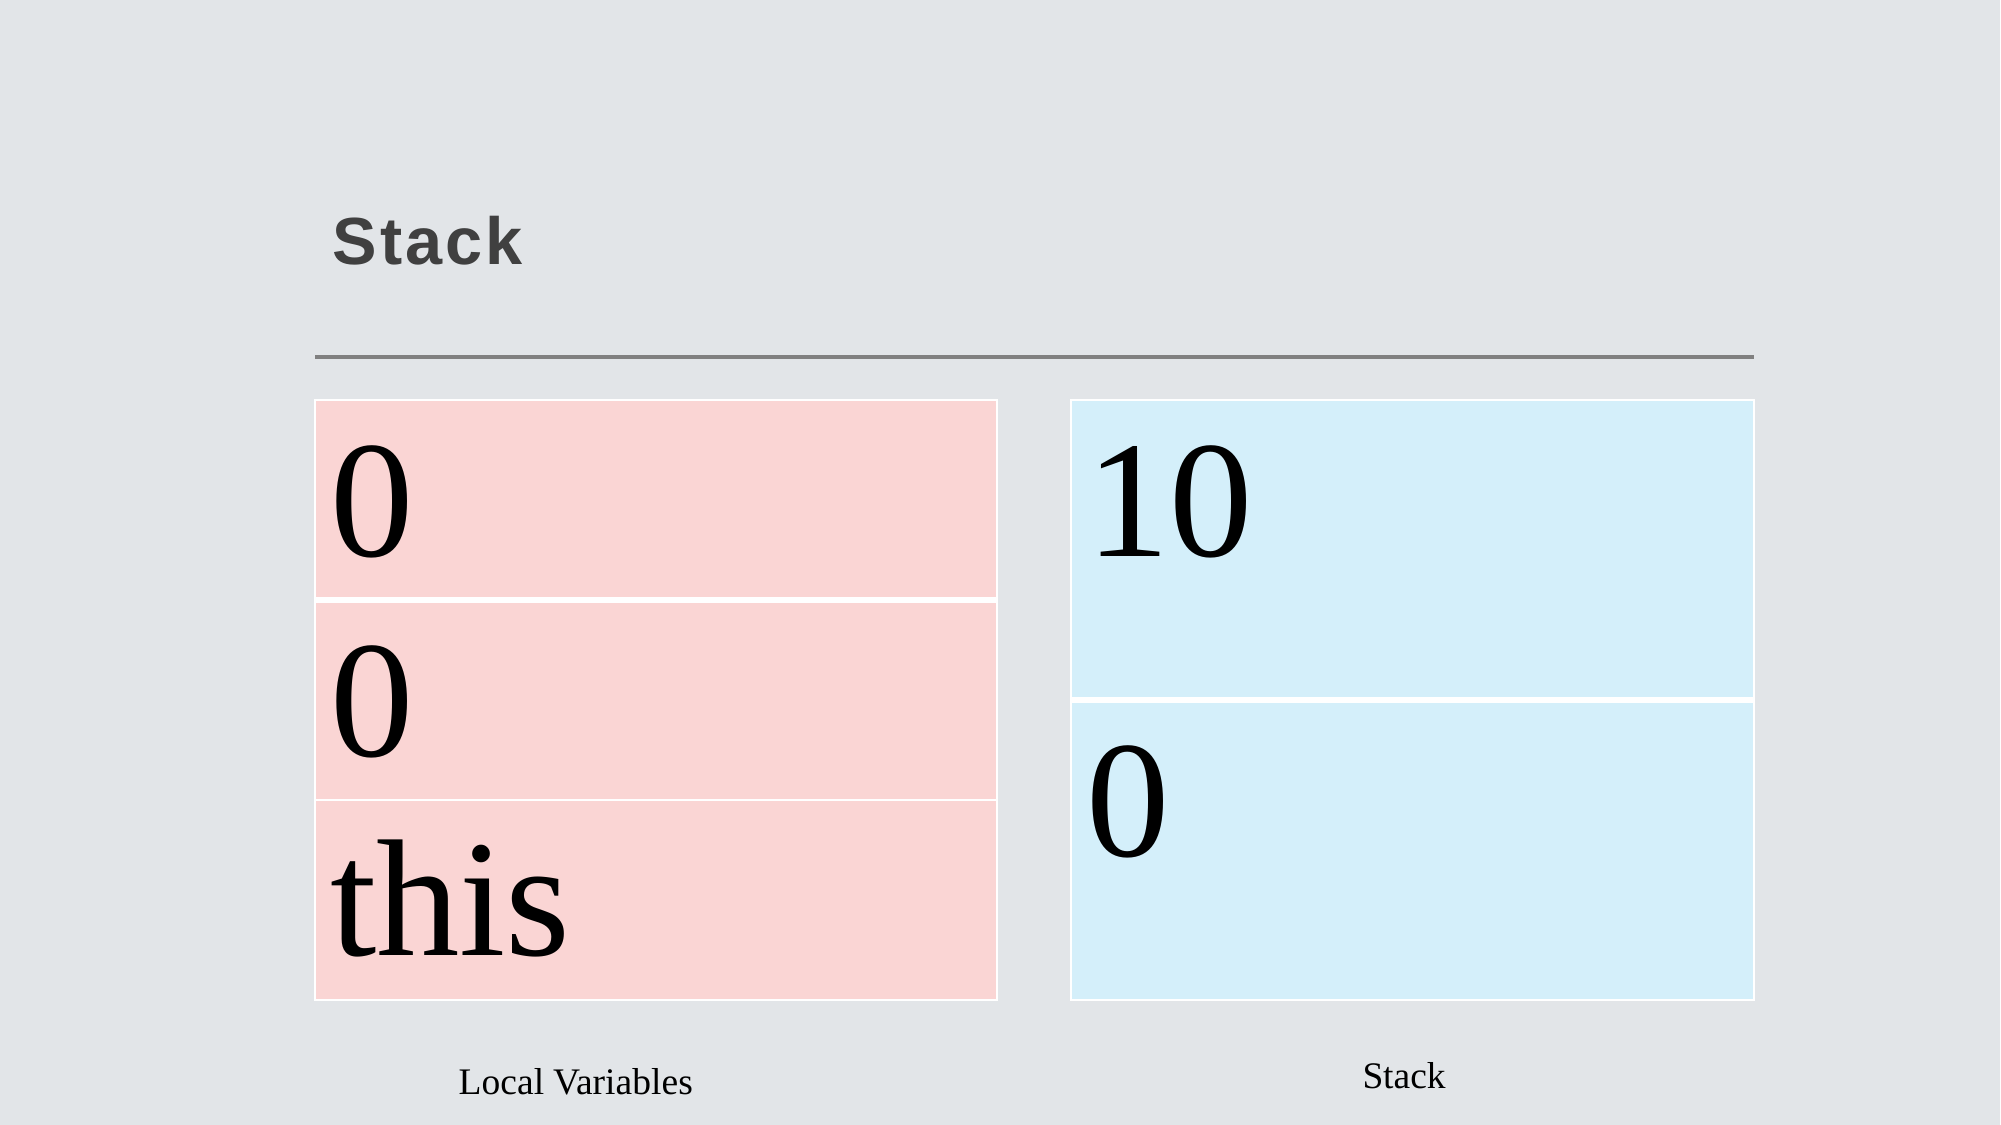

# Stack
| 10 |
| --- |
| 0 |
| 0 |
| --- |
| 0 |
| this |
Stack
Local Variables